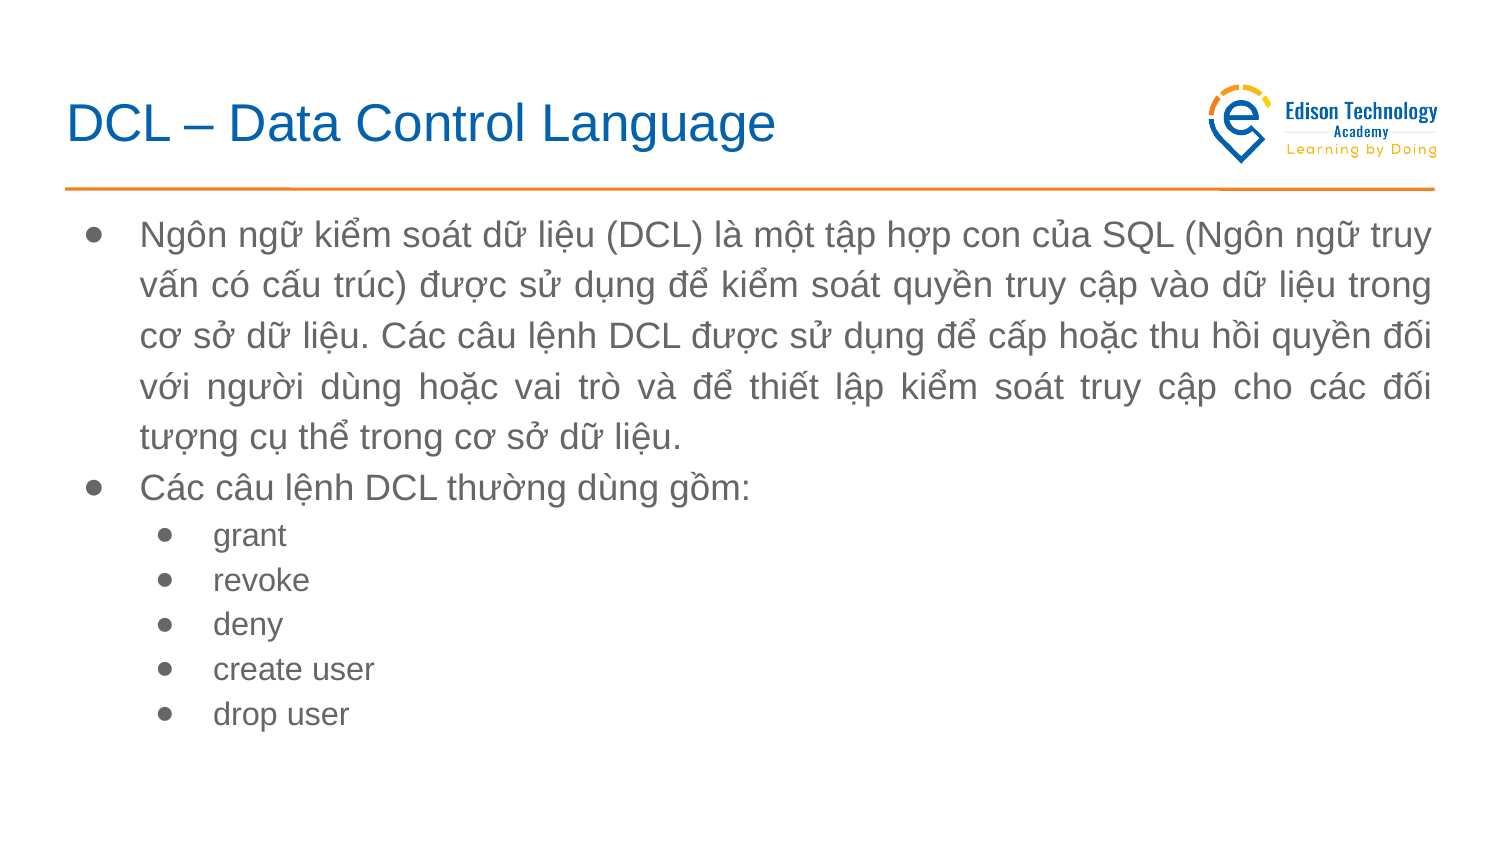

# DCL – Data Control Language
Ngôn ngữ kiểm soát dữ liệu (DCL) là một tập hợp con của SQL (Ngôn ngữ truy vấn có cấu trúc) được sử dụng để kiểm soát quyền truy cập vào dữ liệu trong cơ sở dữ liệu. Các câu lệnh DCL được sử dụng để cấp hoặc thu hồi quyền đối với người dùng hoặc vai trò và để thiết lập kiểm soát truy cập cho các đối tượng cụ thể trong cơ sở dữ liệu.
Các câu lệnh DCL thường dùng gồm:
grant
revoke
deny
create user
drop user